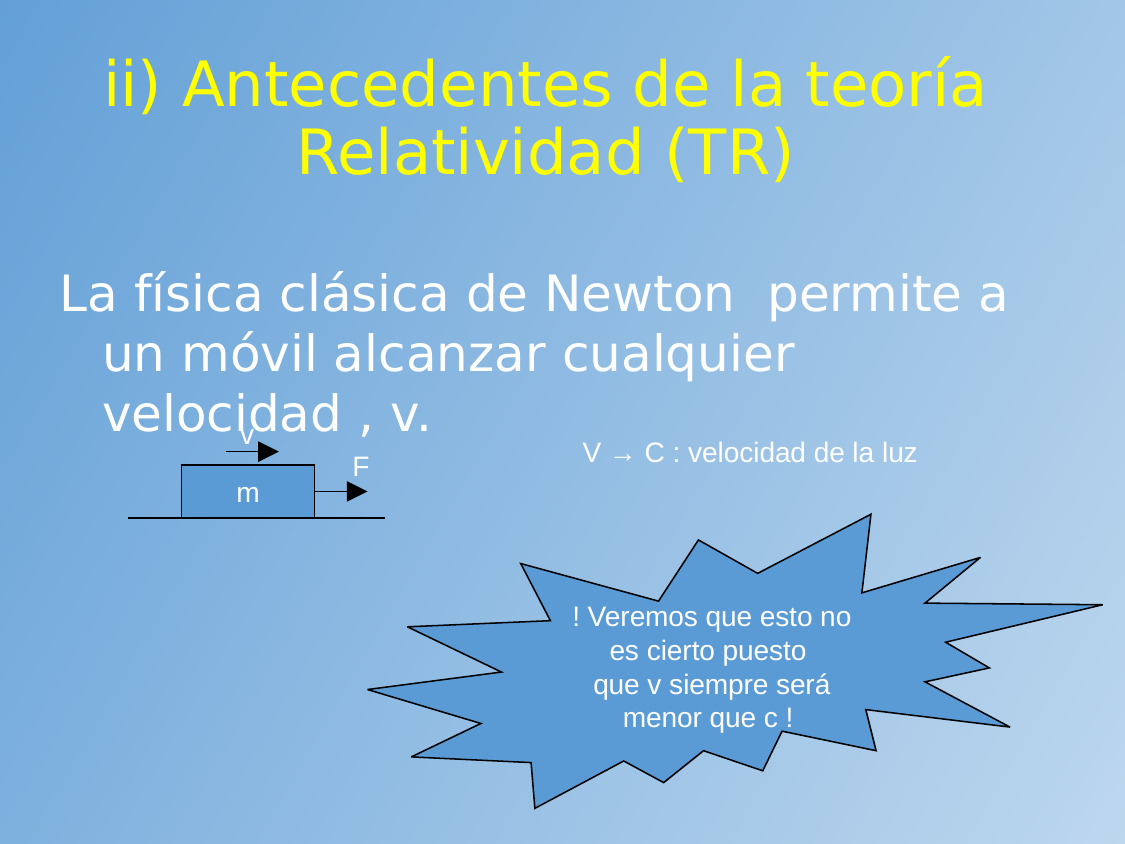

# ii) Antecedentes de la teoría Relatividad (TR)
La física clásica de Newton  permite a un móvil alcanzar cualquier velocidad , v.
v
F
m
V → C : velocidad de la luz
 ! Veremos que esto no es cierto puesto
 que v siempre será menor que c !